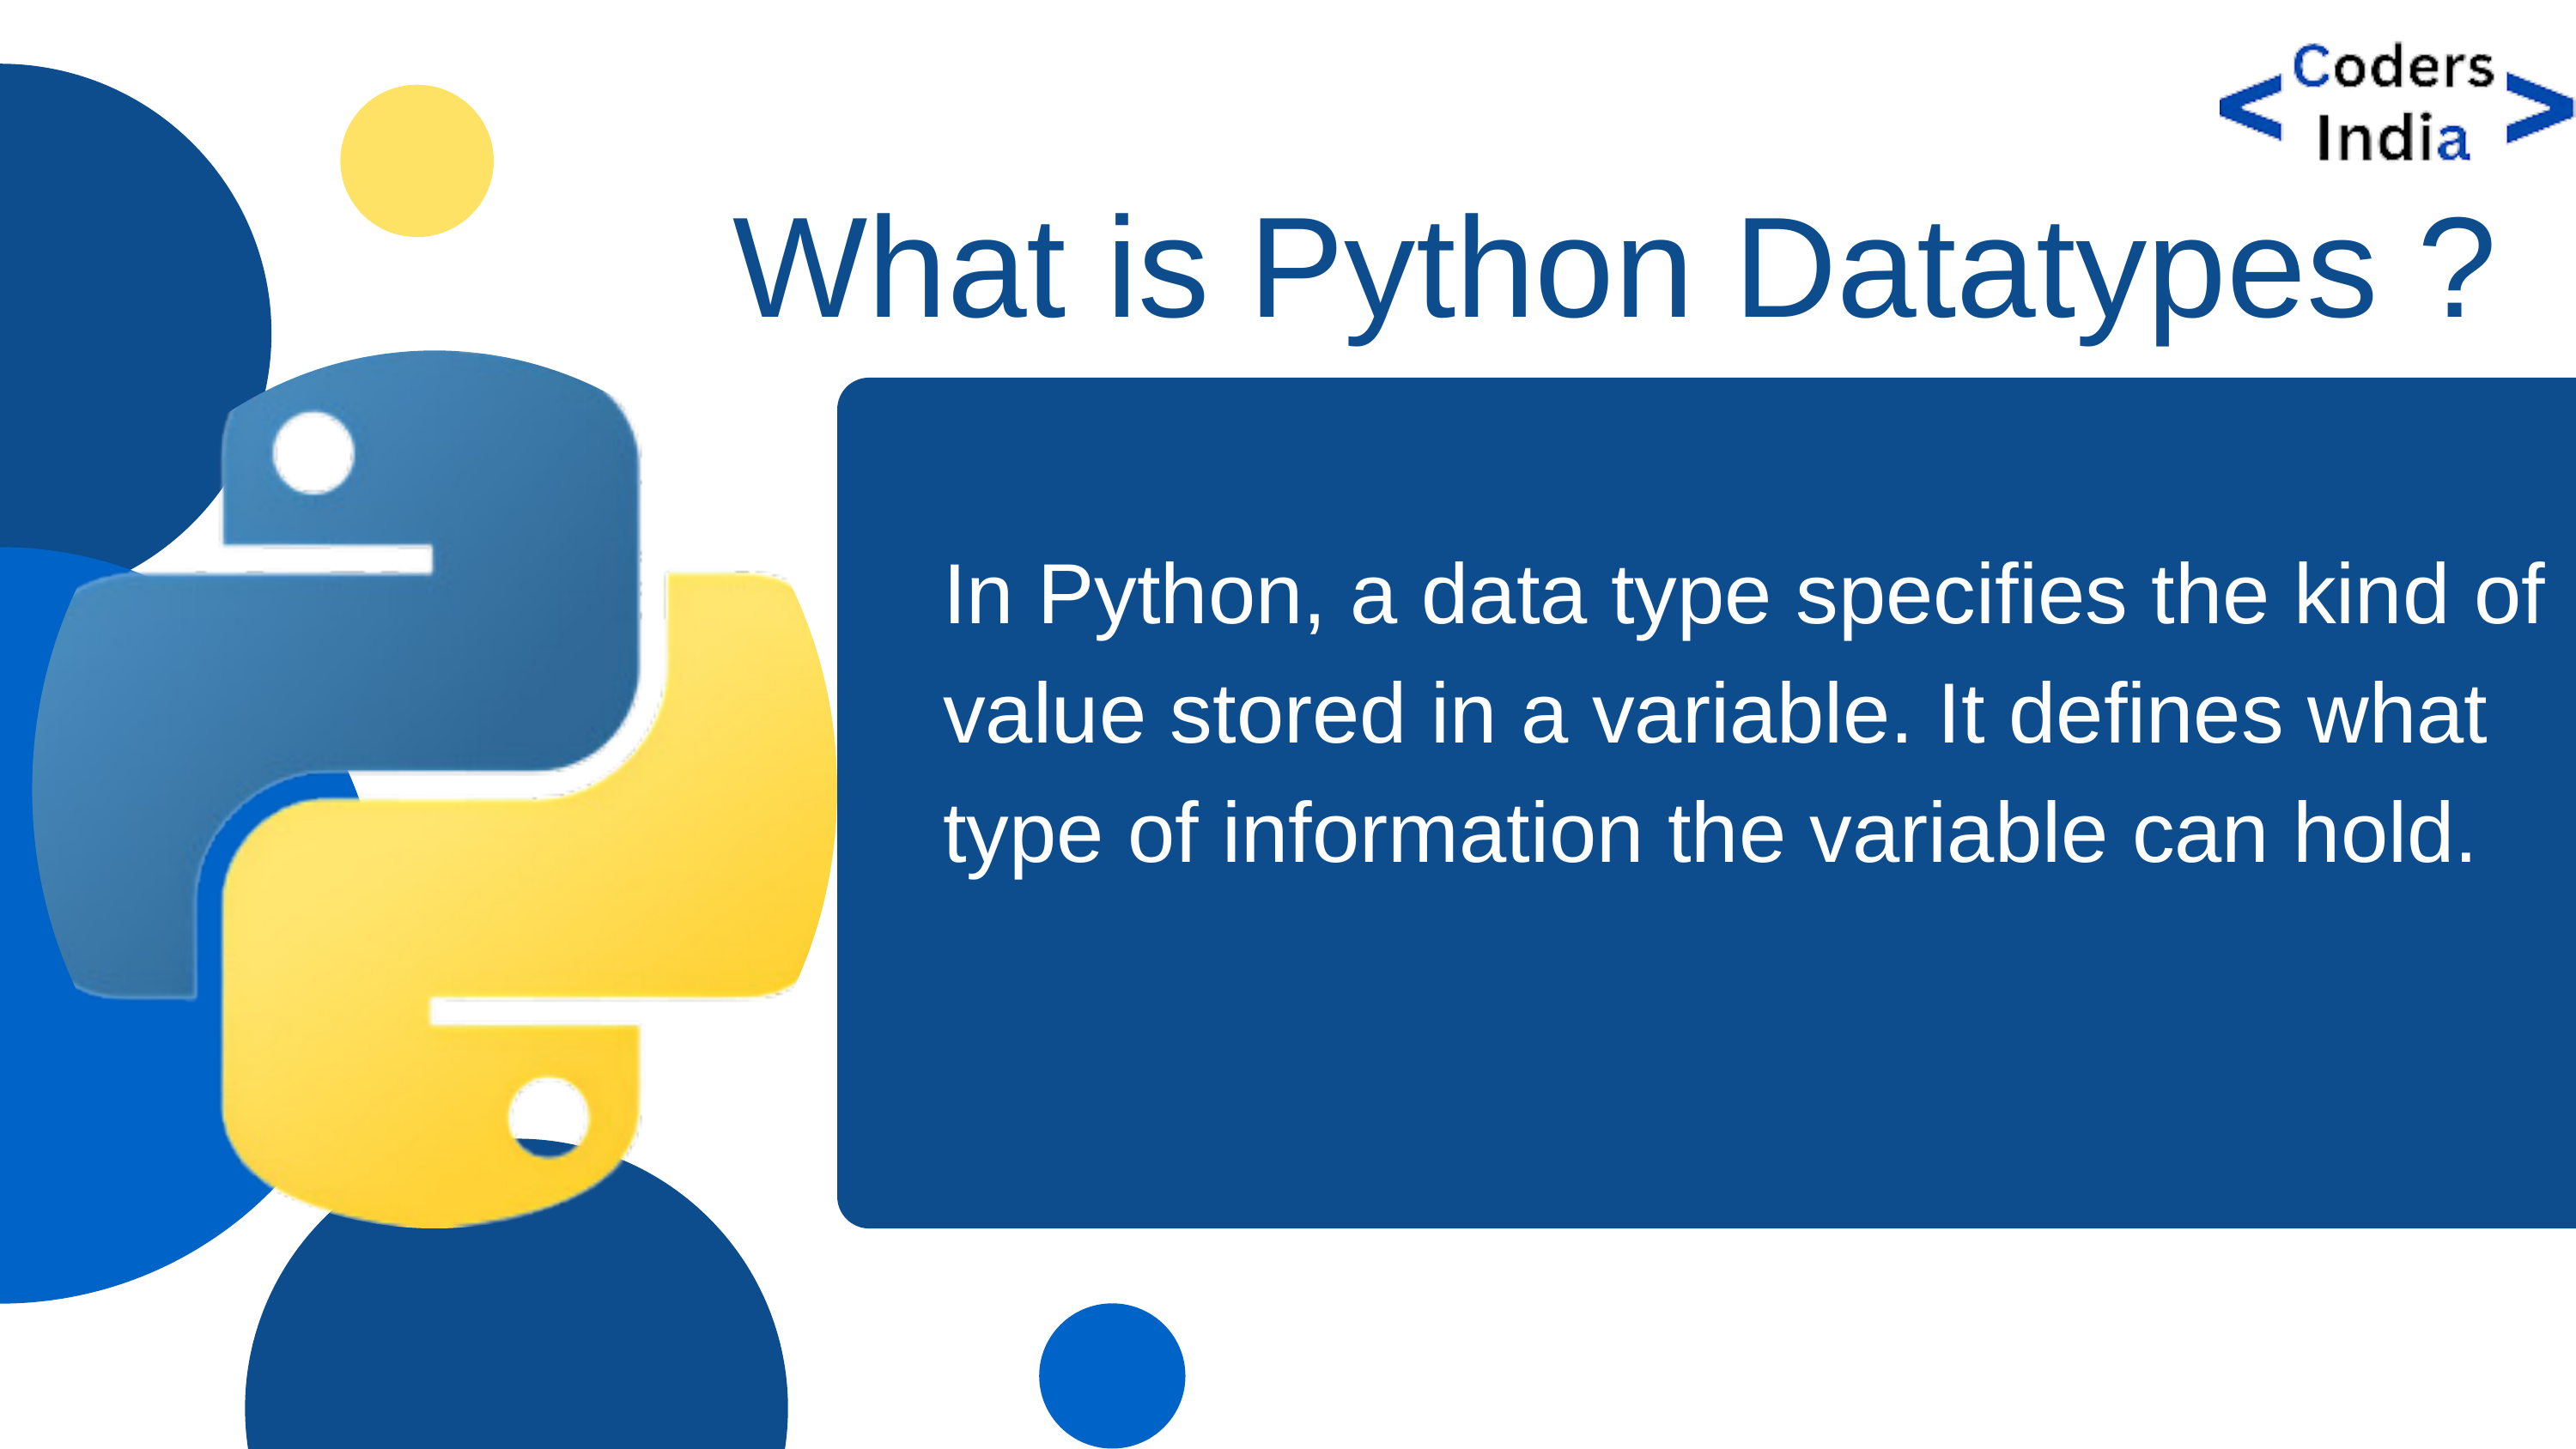

What is Python Datatypes ?

In Python, a data type specifies the kind of value stored in a variable. It defines what type of information the variable can hold.